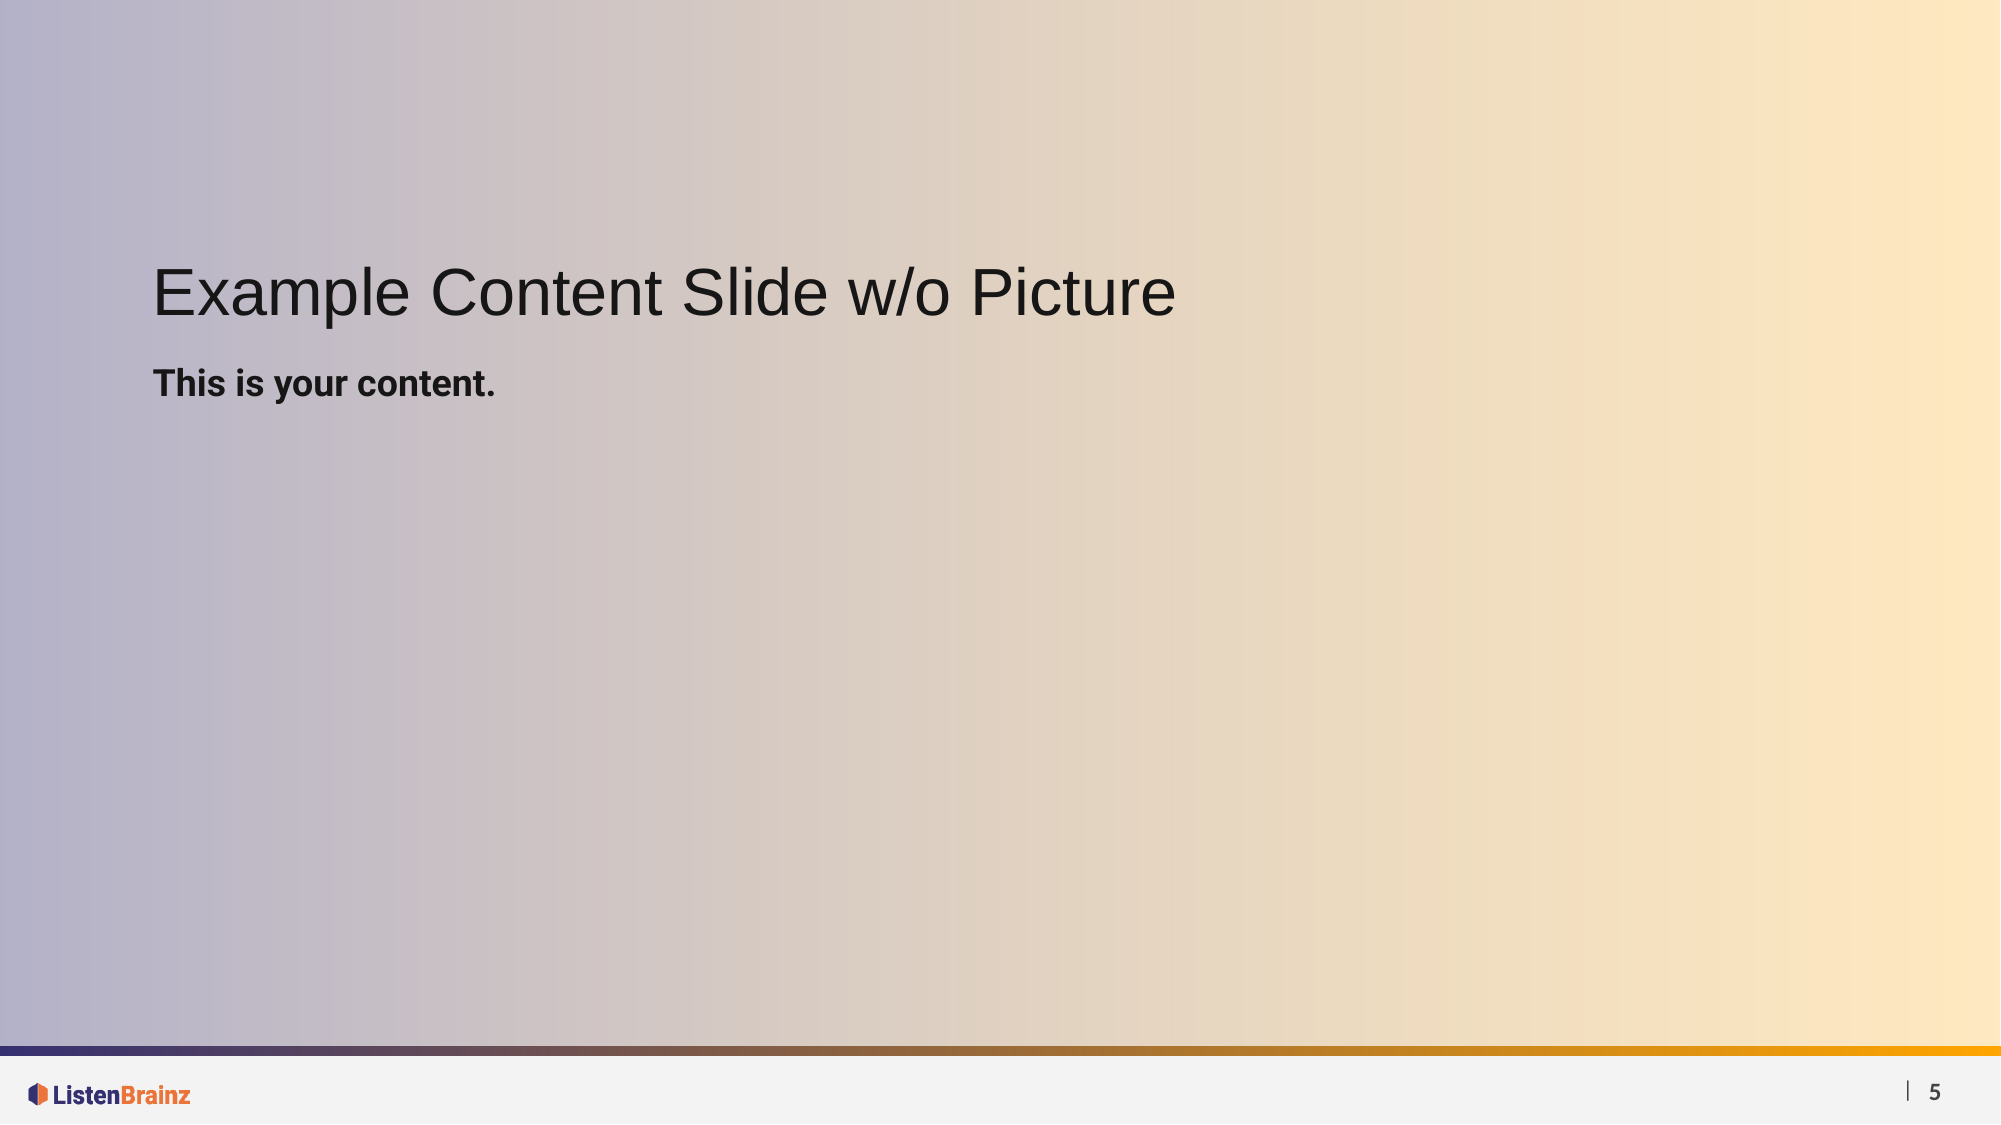

# Example Content Slide w/o Picture
This is your content.